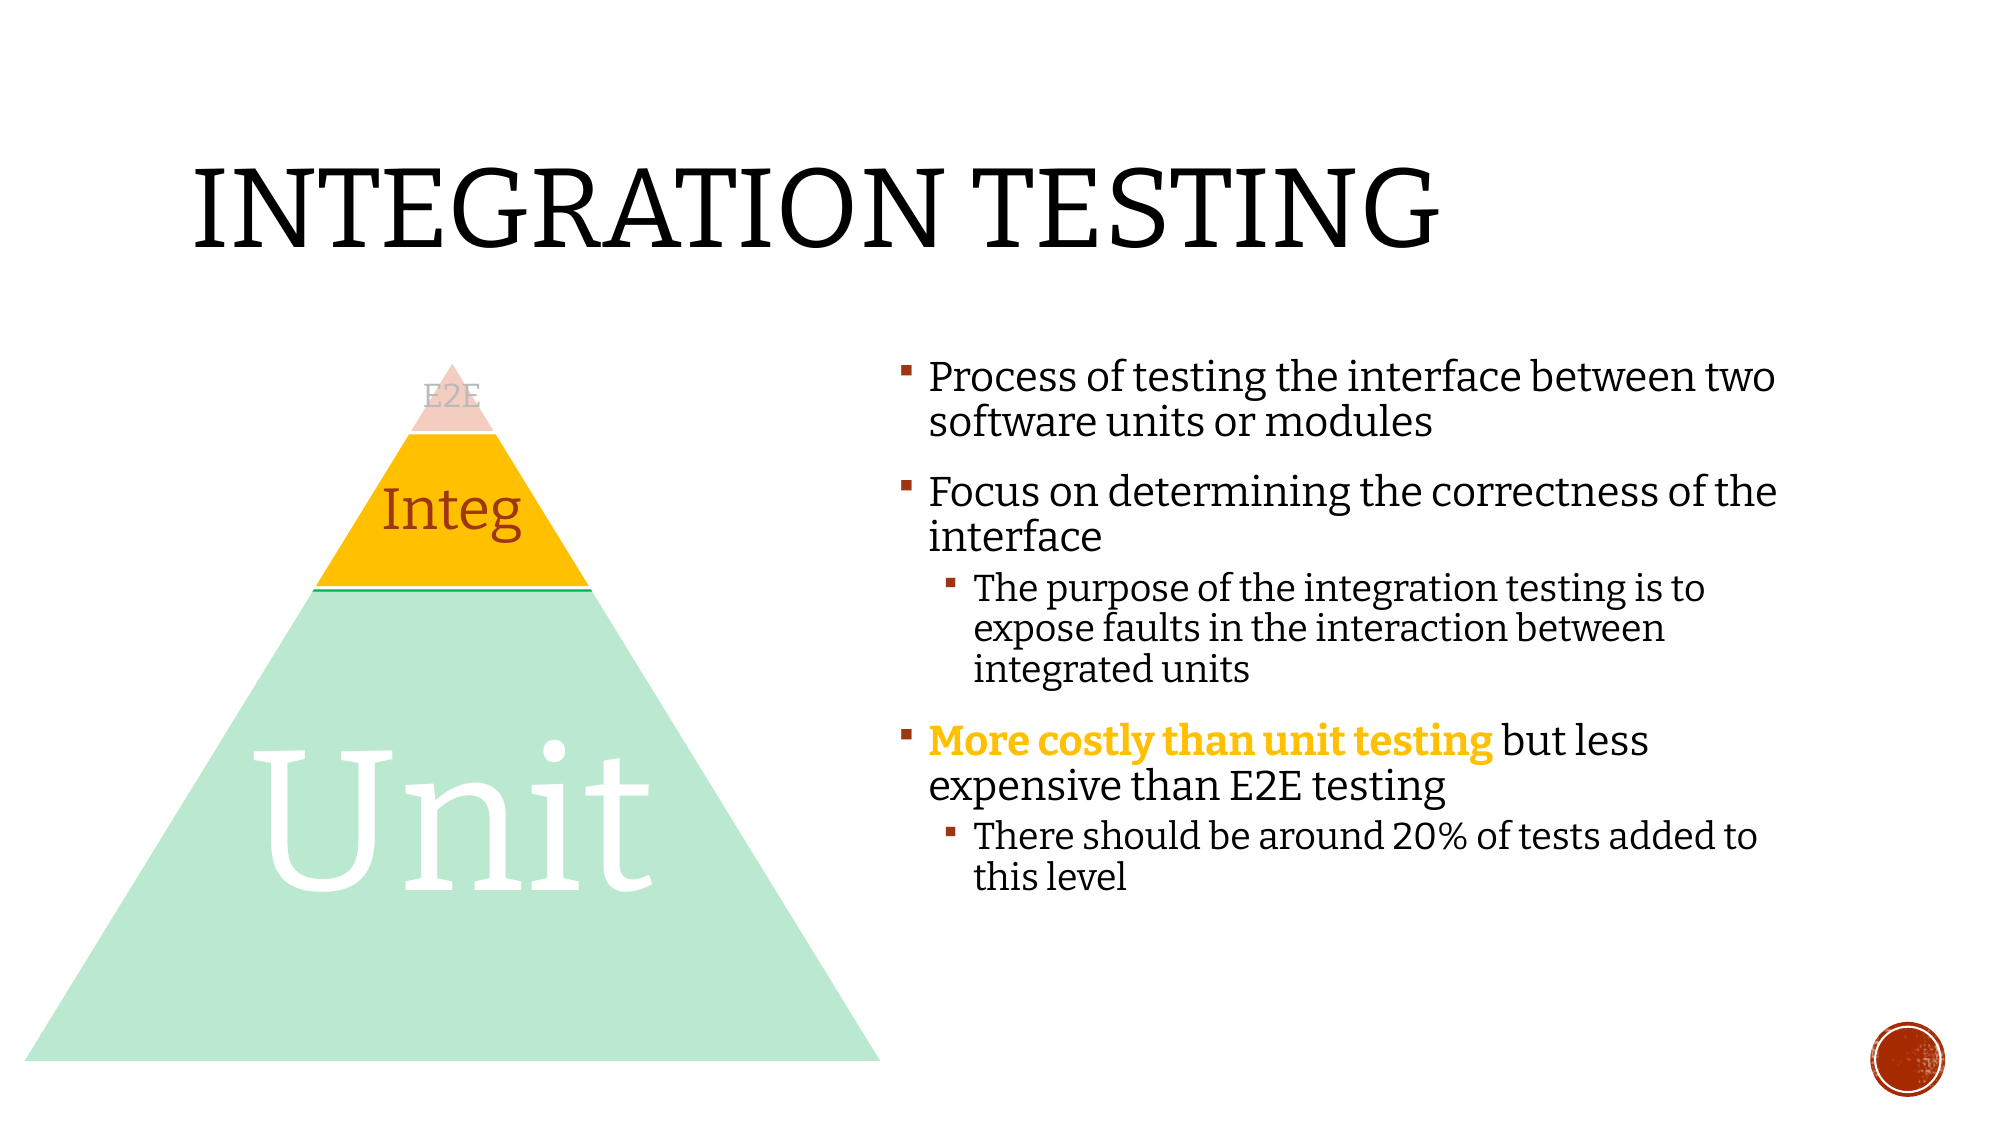

# Integration Testing

Process of testing the interface between two software units or modules
Focus on determining the correctness of the interface
The purpose of the integration testing is to expose faults in the interaction between integrated units
More costly than unit testing but less expensive than E2E testing
There should be around 20% of tests added to this level

E2E
Integ
Unit